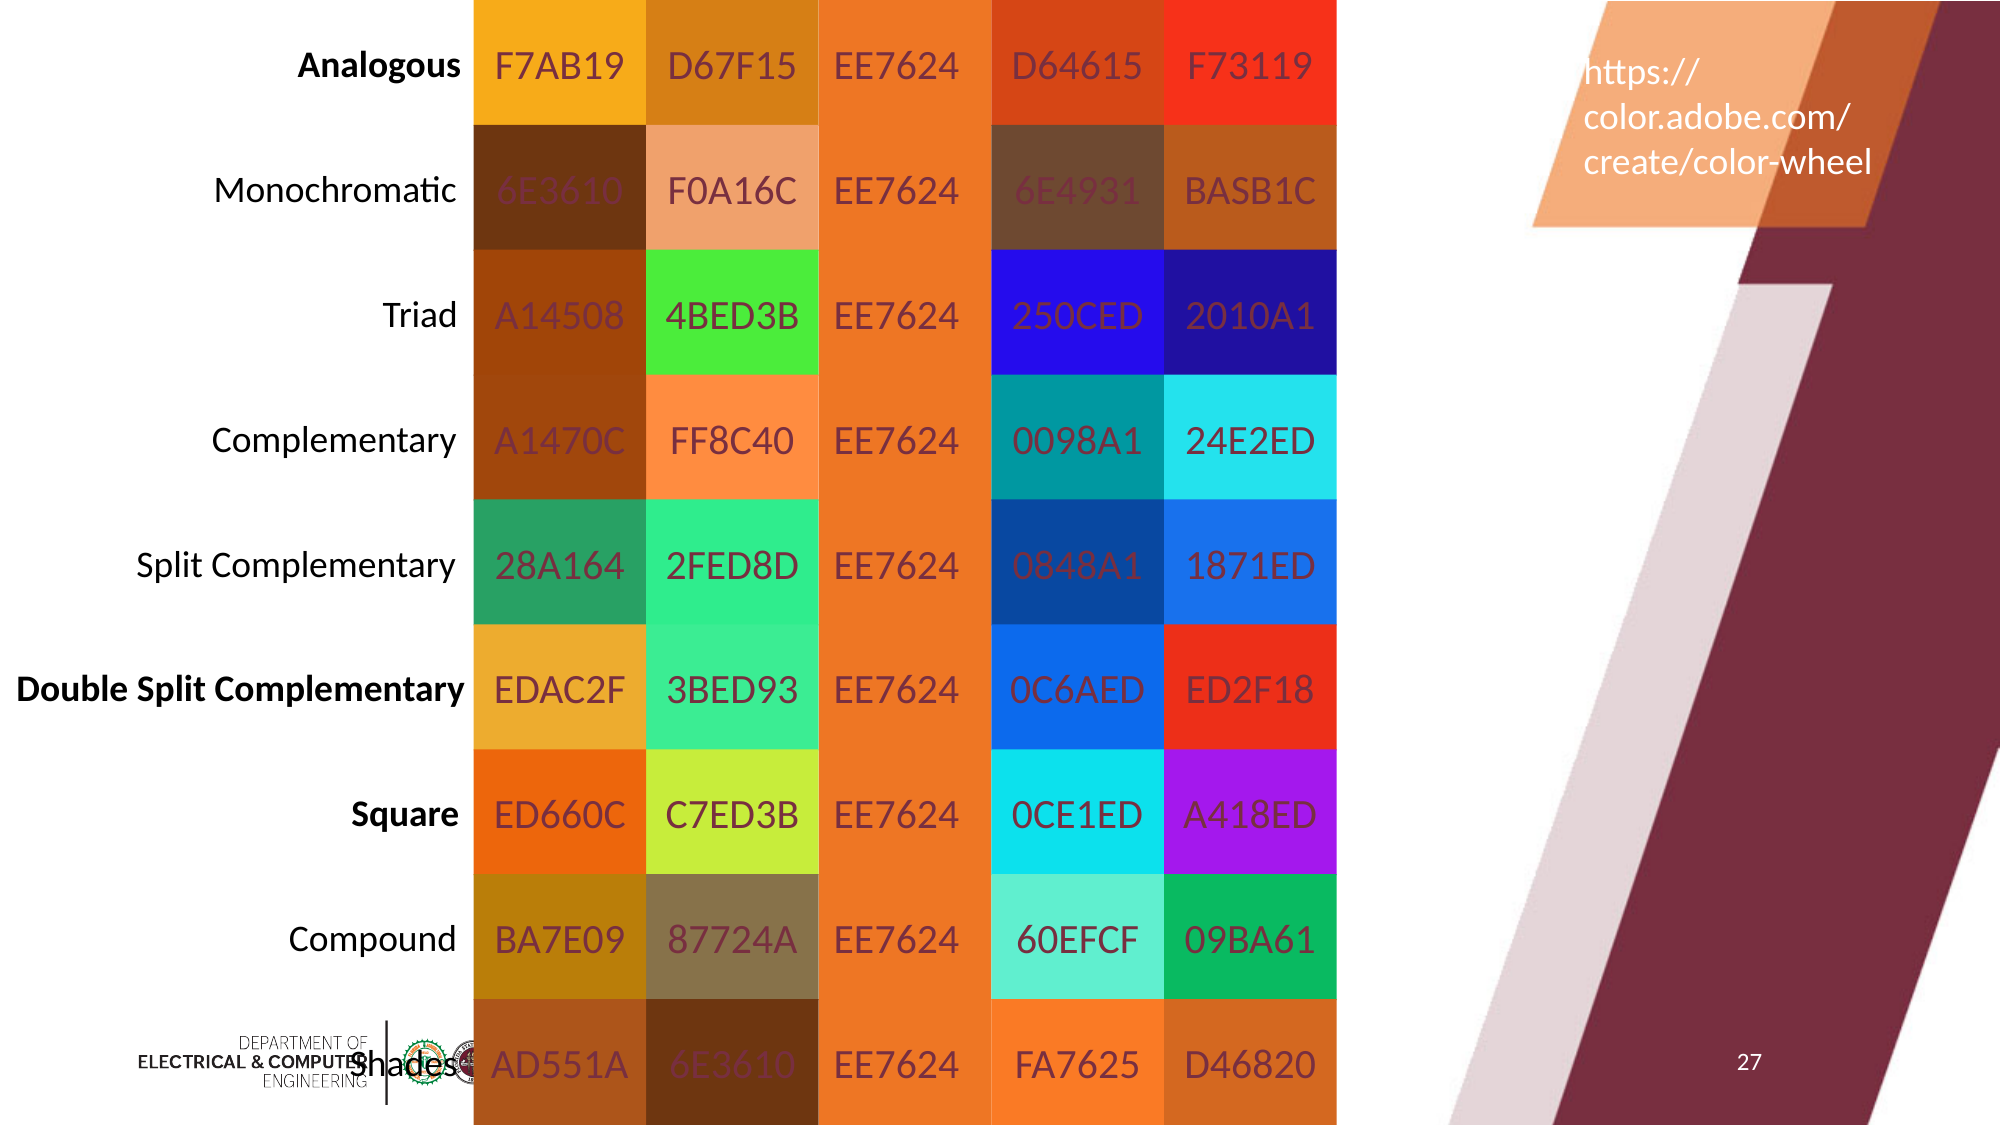

F7AB19
D67F15
EE7624
D64615
F73119
Analogous
6E3610
F0A16C
EE7624
6E4931
BASB1C
Monochromatic
A14508
4BED3B
EE7624
250CED
2010A1
Triad
A1470C
FF8C40
EE7624
0098A1
24E2ED
Complementary
28A164
2FED8D
EE7624
0848A1
1871ED
Split Complementary
EDAC2F
3BED93
EE7624
0C6AED
ED2F18
Double Split Complementary
ED660C
C7ED3B
EE7624
0CE1ED
A418ED
Square
BA7E09
87724A
EE7624
60EFCF
09BA61
Compound
AD551A
6E3610
EE7624
FA7625
D46820
Shades
https://color.adobe.com/create/color-wheel
27